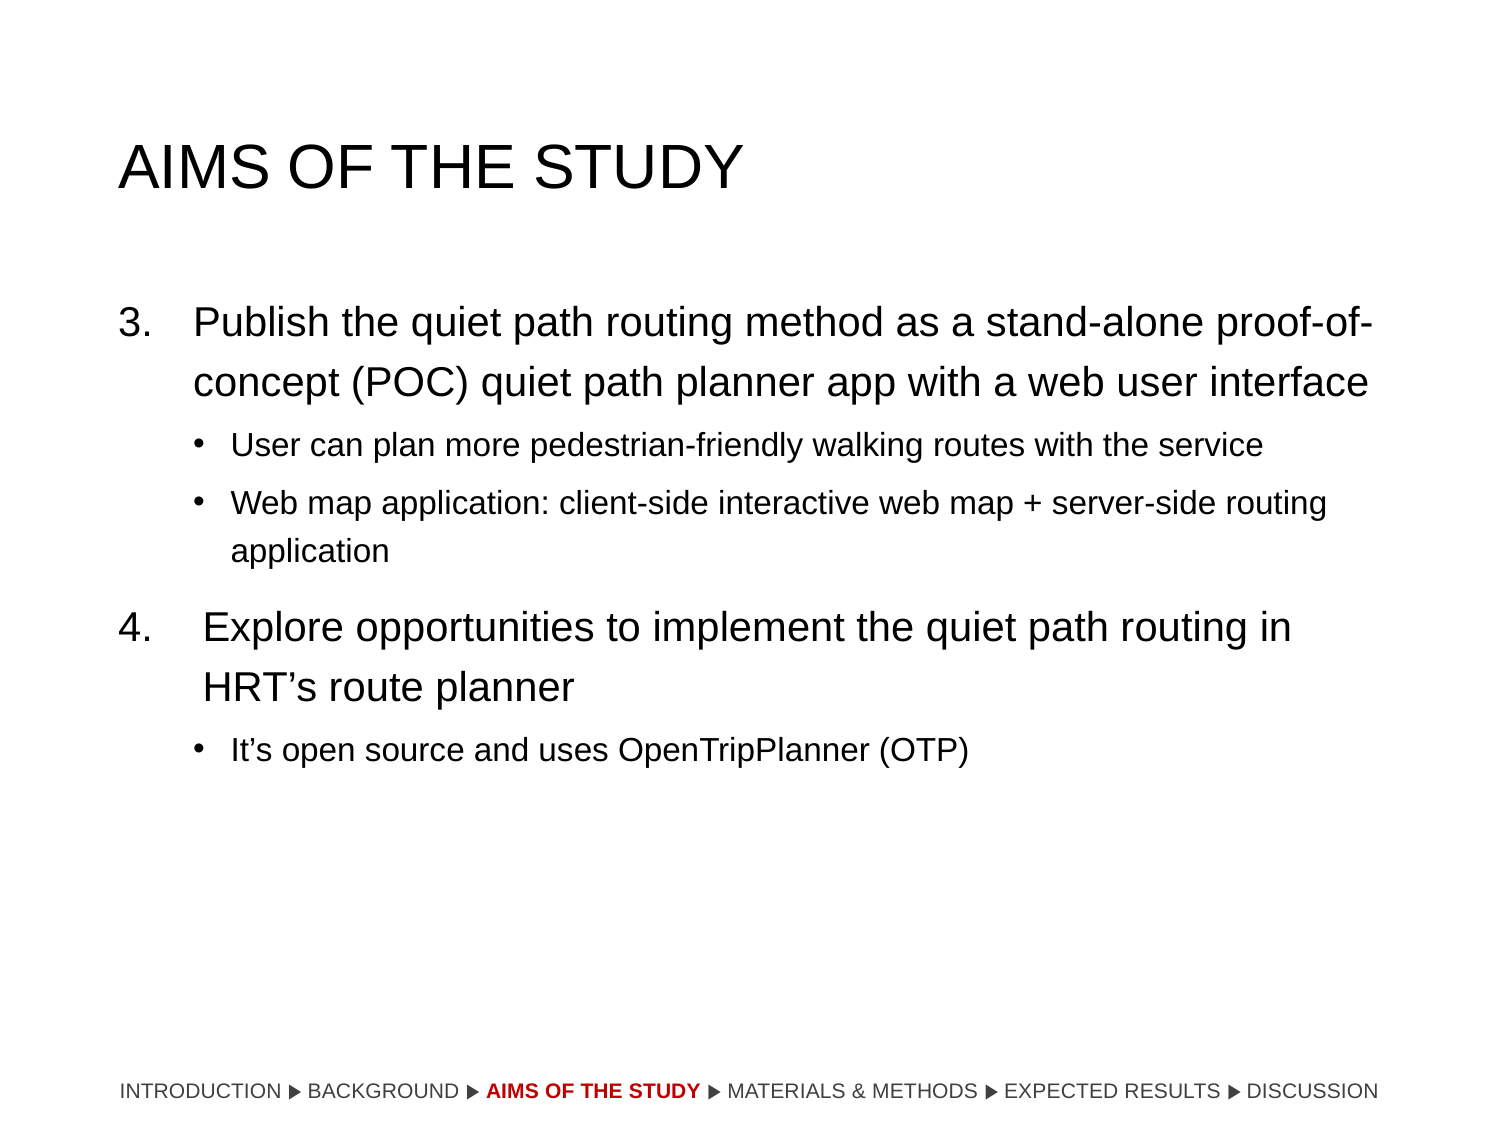

# AIMS OF THE STUDY
Publish the quiet path routing method as a stand-alone proof-of-concept (POC) quiet path planner app with a web user interface
User can plan more pedestrian-friendly walking routes with the service
Web map application: client-side interactive web map + server-side routing application
Explore opportunities to implement the quiet path routing in HRT’s route planner
It’s open source and uses OpenTripPlanner (OTP)

INTRODUCTION ▶︎ BACKGROUND ︎▶ AIMS OF THE STUDY ▶ MATERIALS & METHODS ▶ EXPECTED RESULTS ▶ DISCUSSION